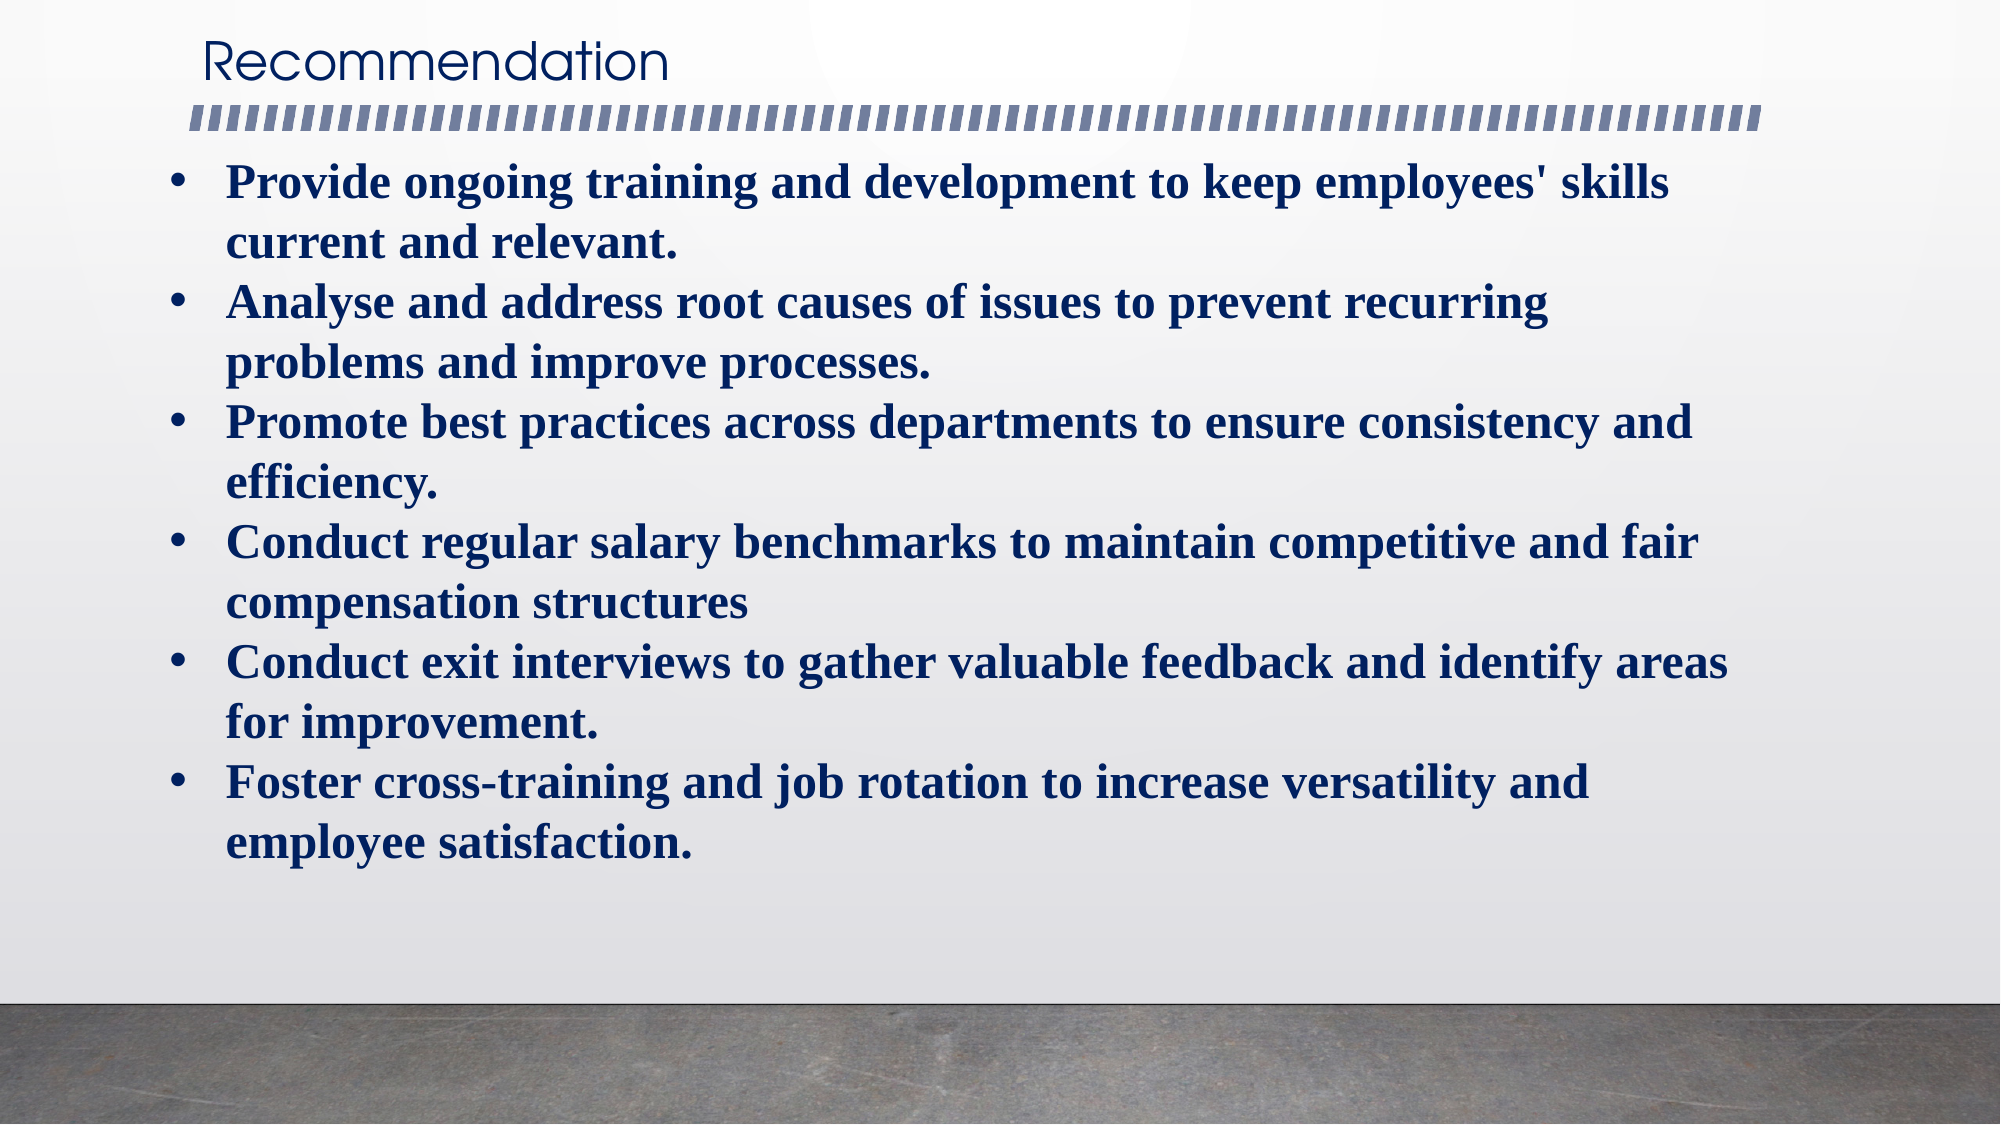

# Recommendation
Provide ongoing training and development to keep employees' skills current and relevant.
Analyse and address root causes of issues to prevent recurring problems and improve processes.
Promote best practices across departments to ensure consistency and efficiency.
Conduct regular salary benchmarks to maintain competitive and fair compensation structures
Conduct exit interviews to gather valuable feedback and identify areas for improvement.
Foster cross-training and job rotation to increase versatility and employee satisfaction.